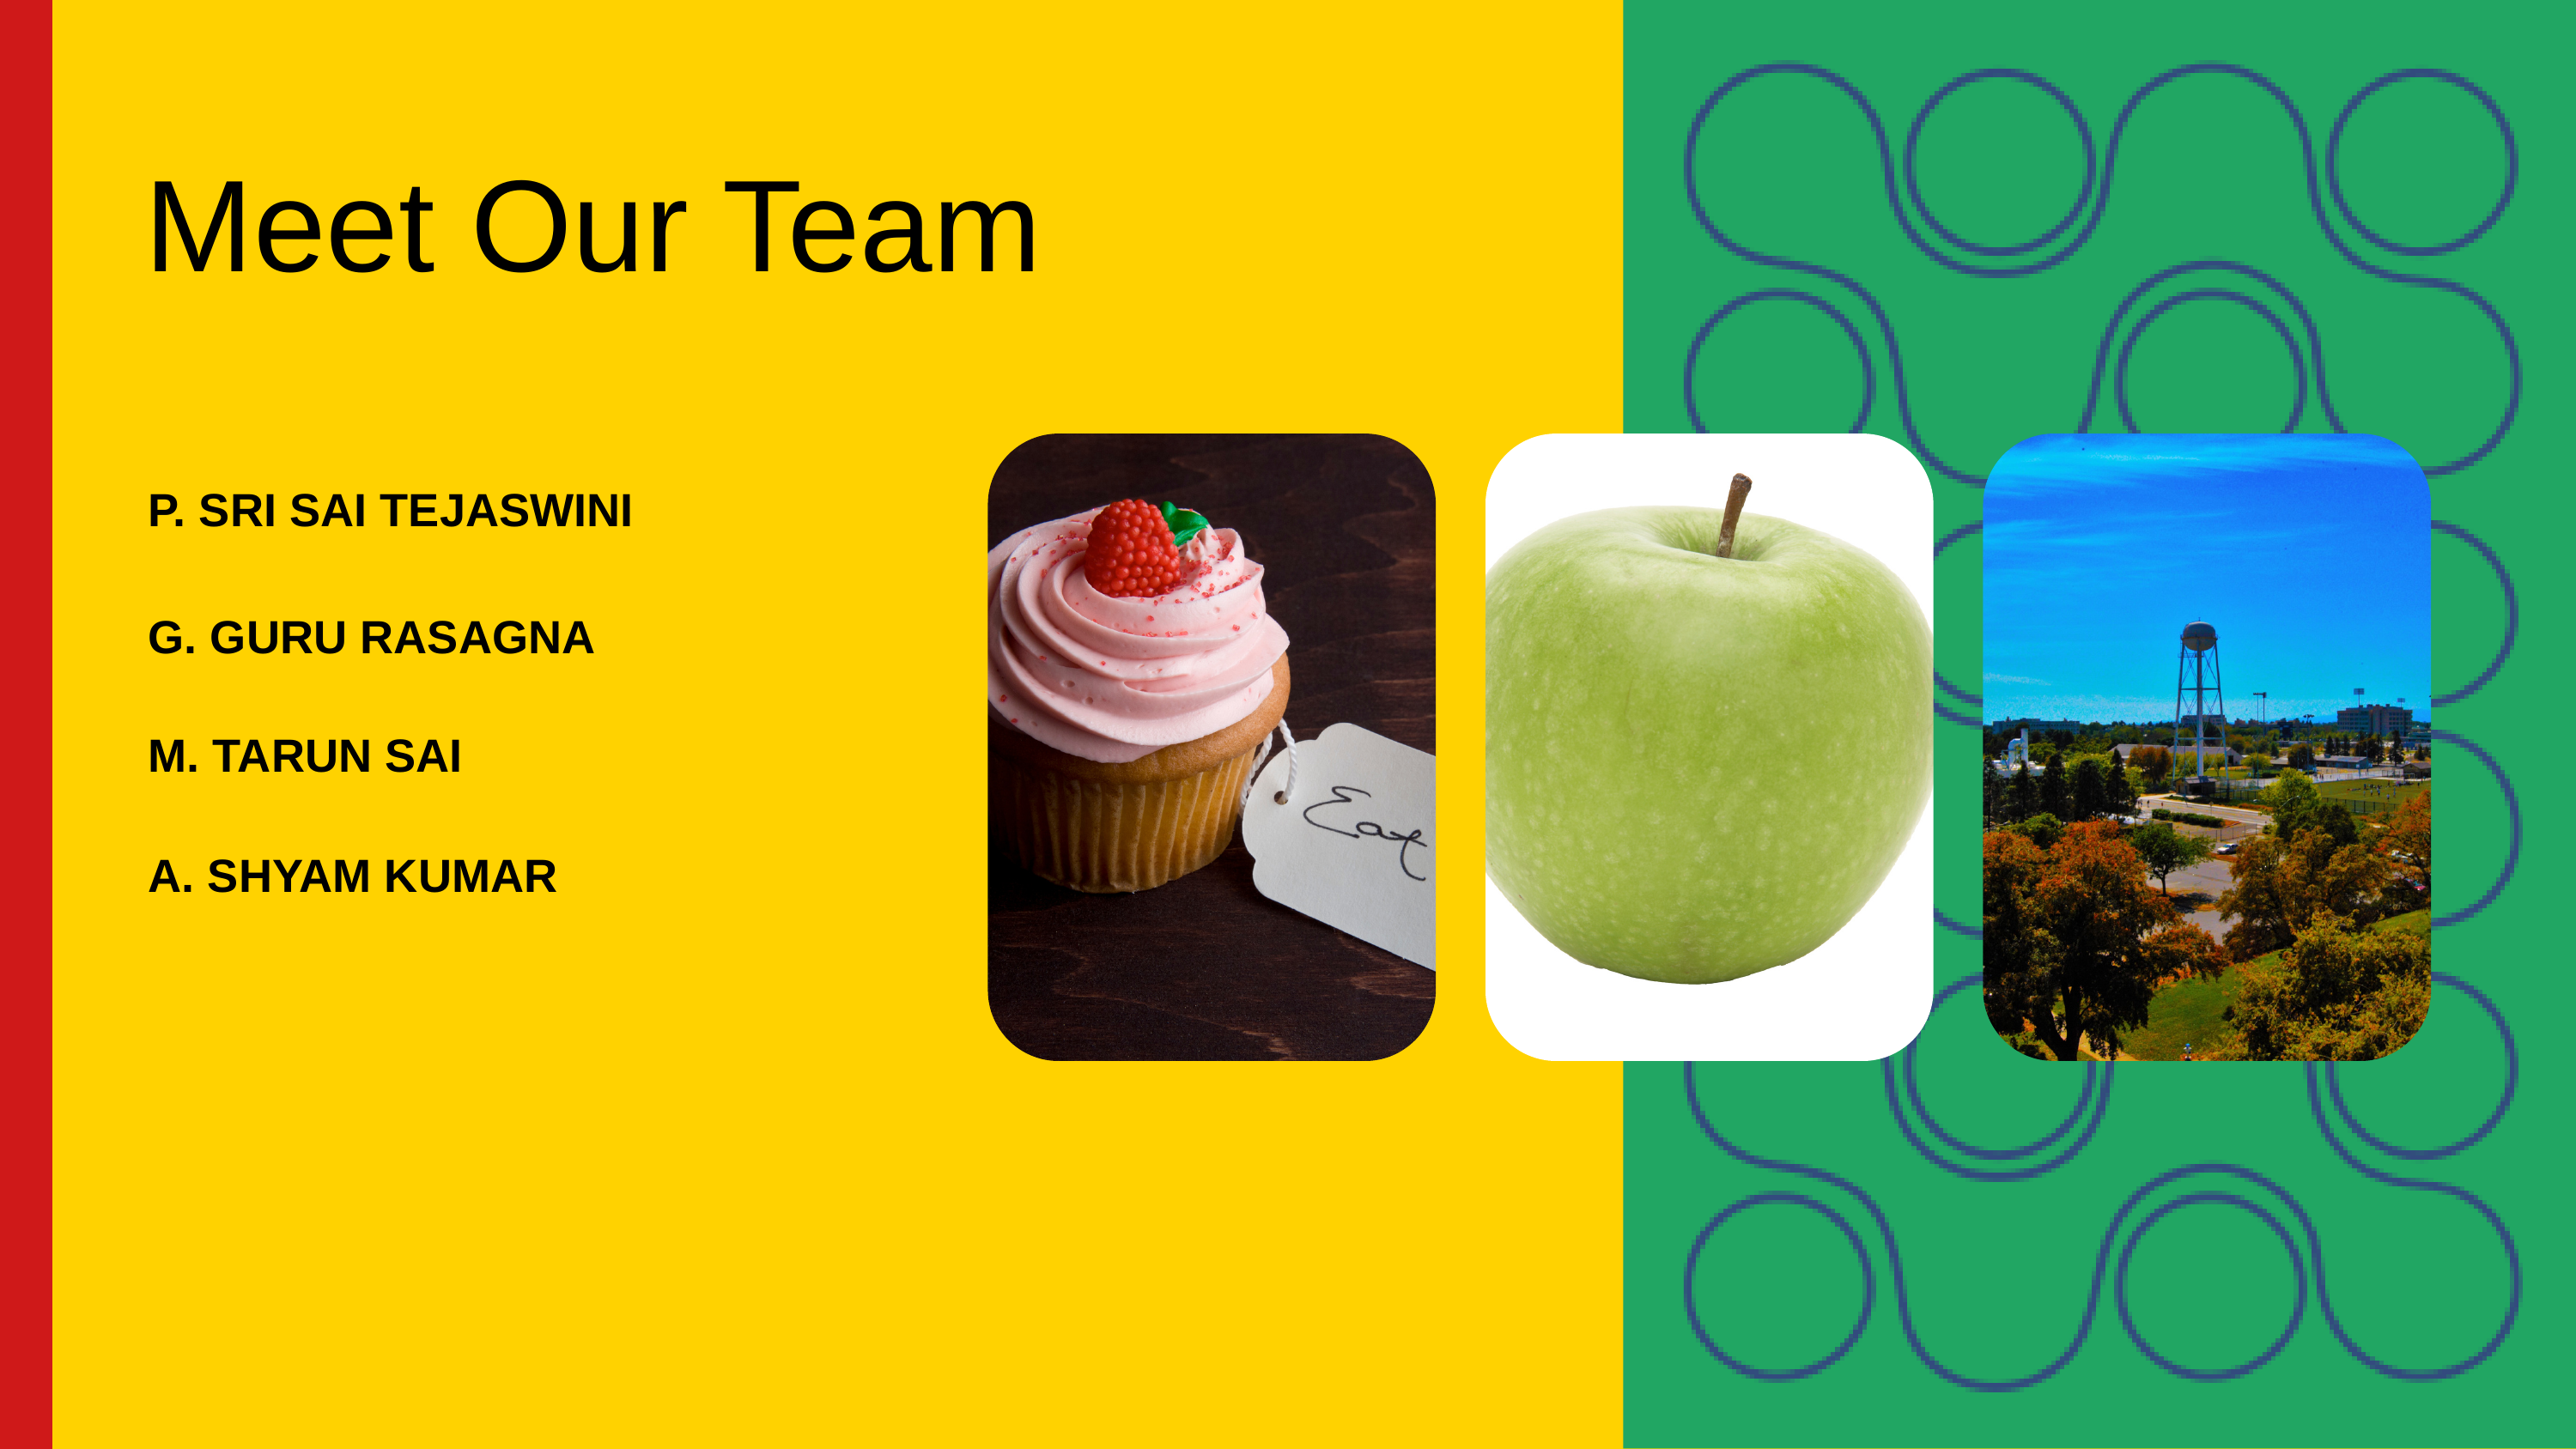

Meet Our Team

P. SRI SAI TEJASWINI
G. GURU RASAGNA
M. TARUN SAI

A. SHYAM KUMAR